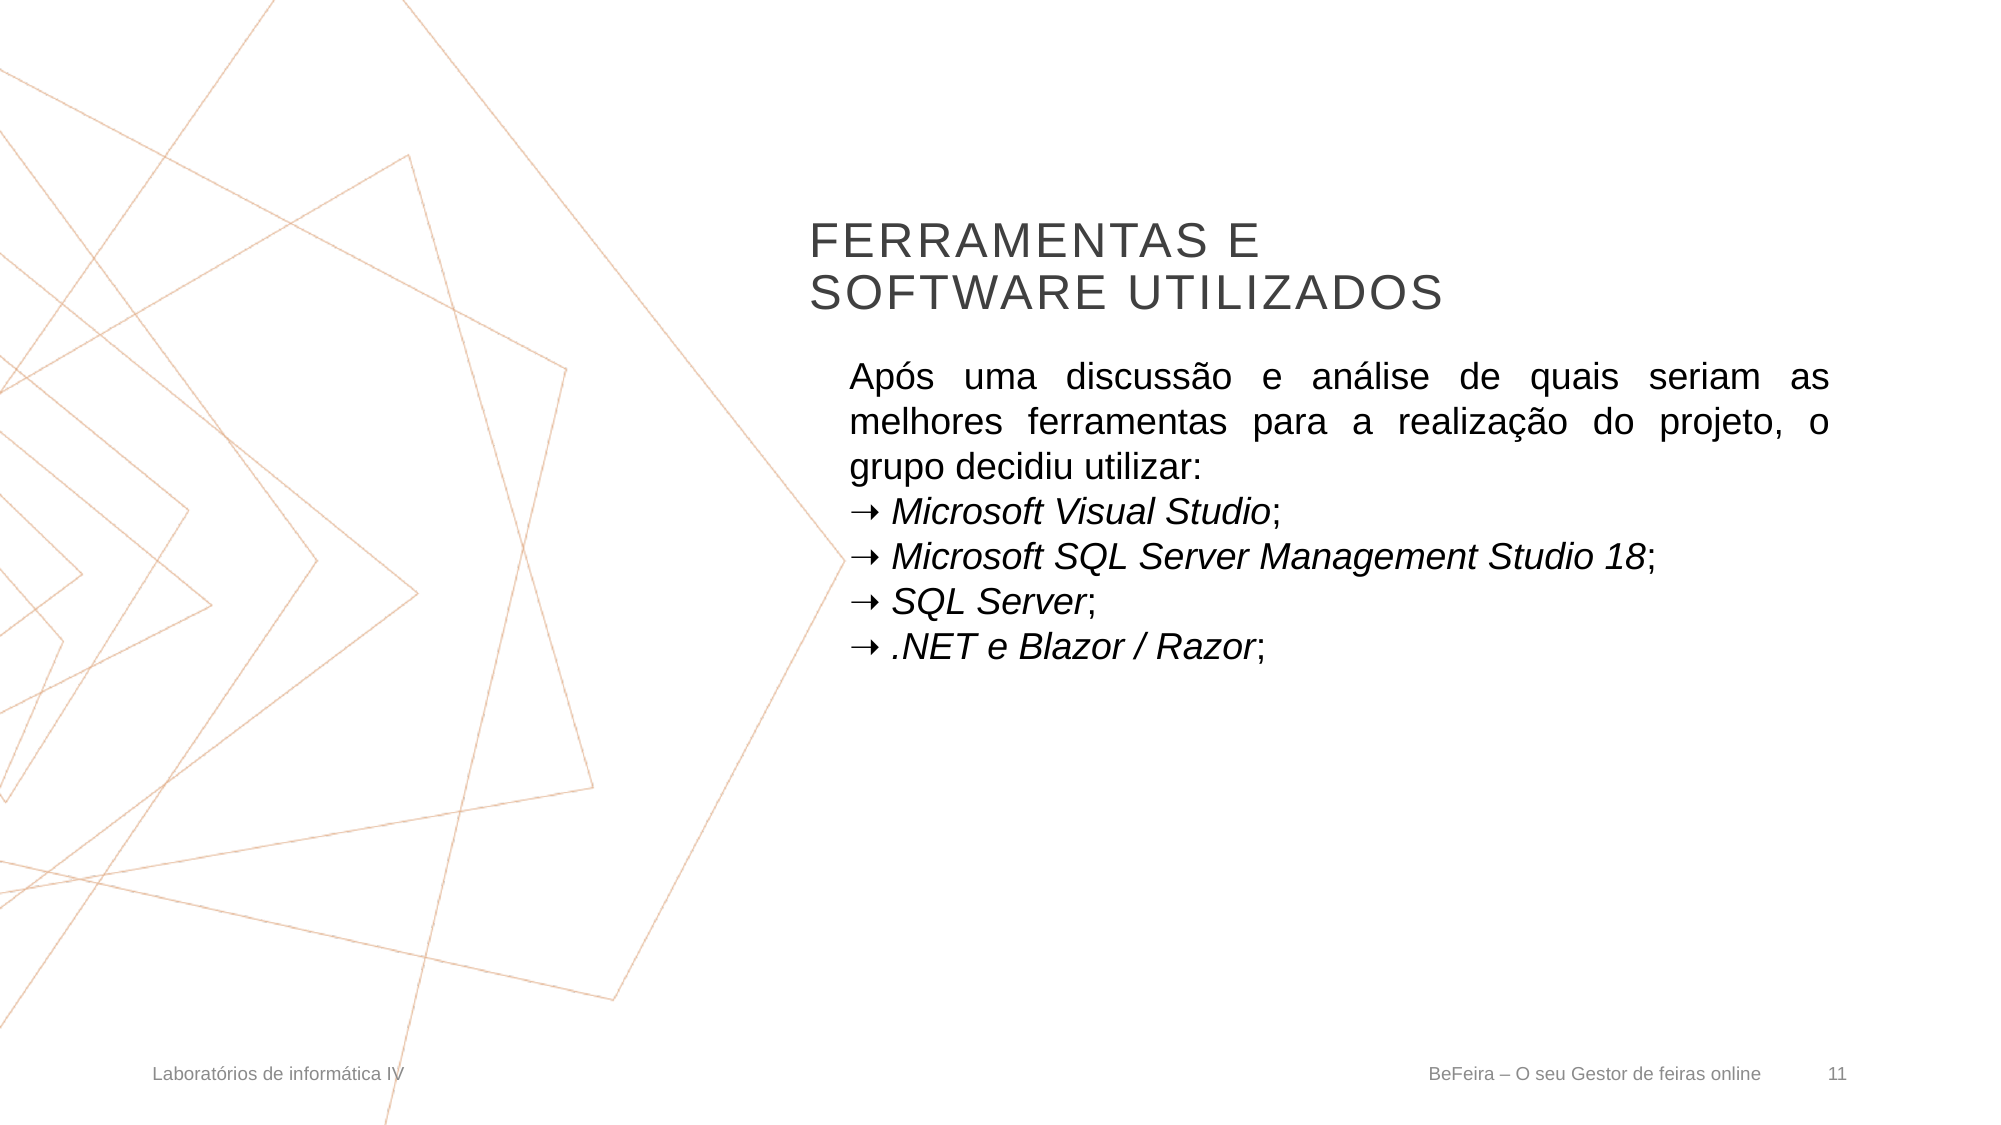

# FERRAMENTAS E Software Utilizados
Após uma discussão e análise de quais seriam as melhores ferramentas para a realização do projeto, o grupo decidiu utilizar:
➝ Microsoft Visual Studio;
➝ Microsoft SQL Server Management Studio 18;
➝ SQL Server;
➝ .NET e Blazor / Razor;

Laboratórios de informática IV
BeFeira – O seu Gestor de feiras online
11